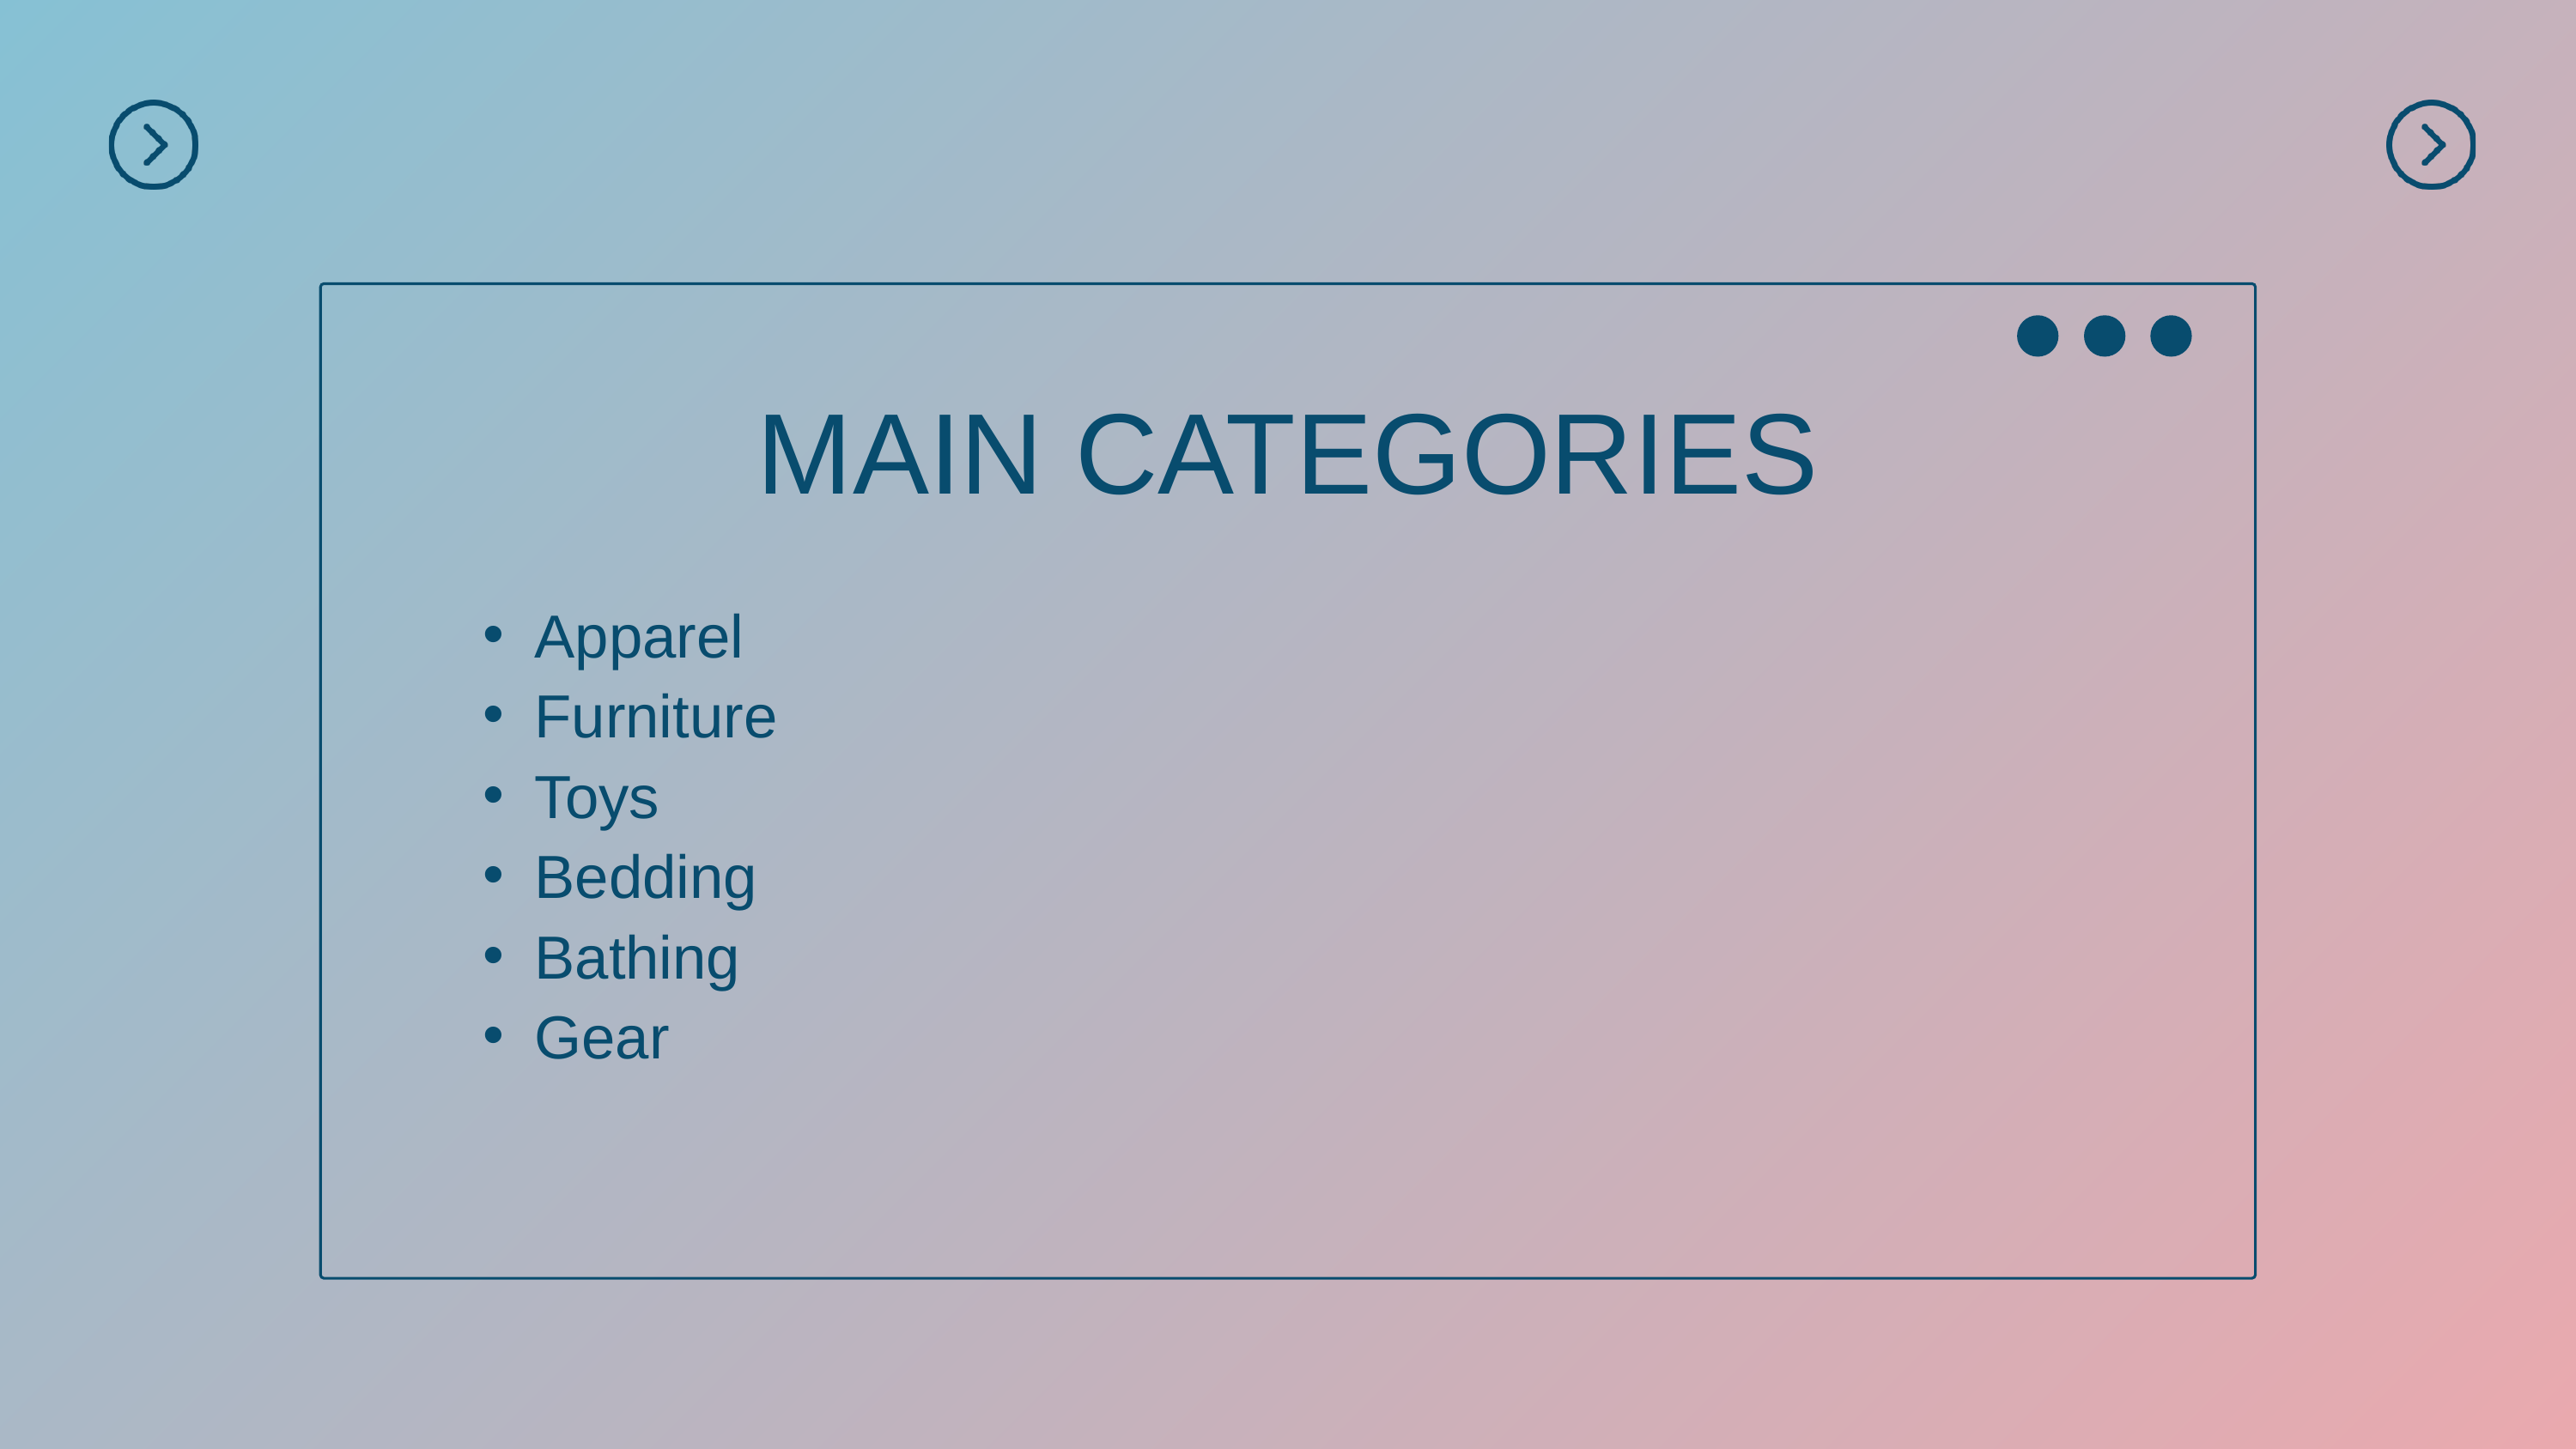

MAIN CATEGORIES
Apparel
Furniture
Toys
Bedding
Bathing
Gear